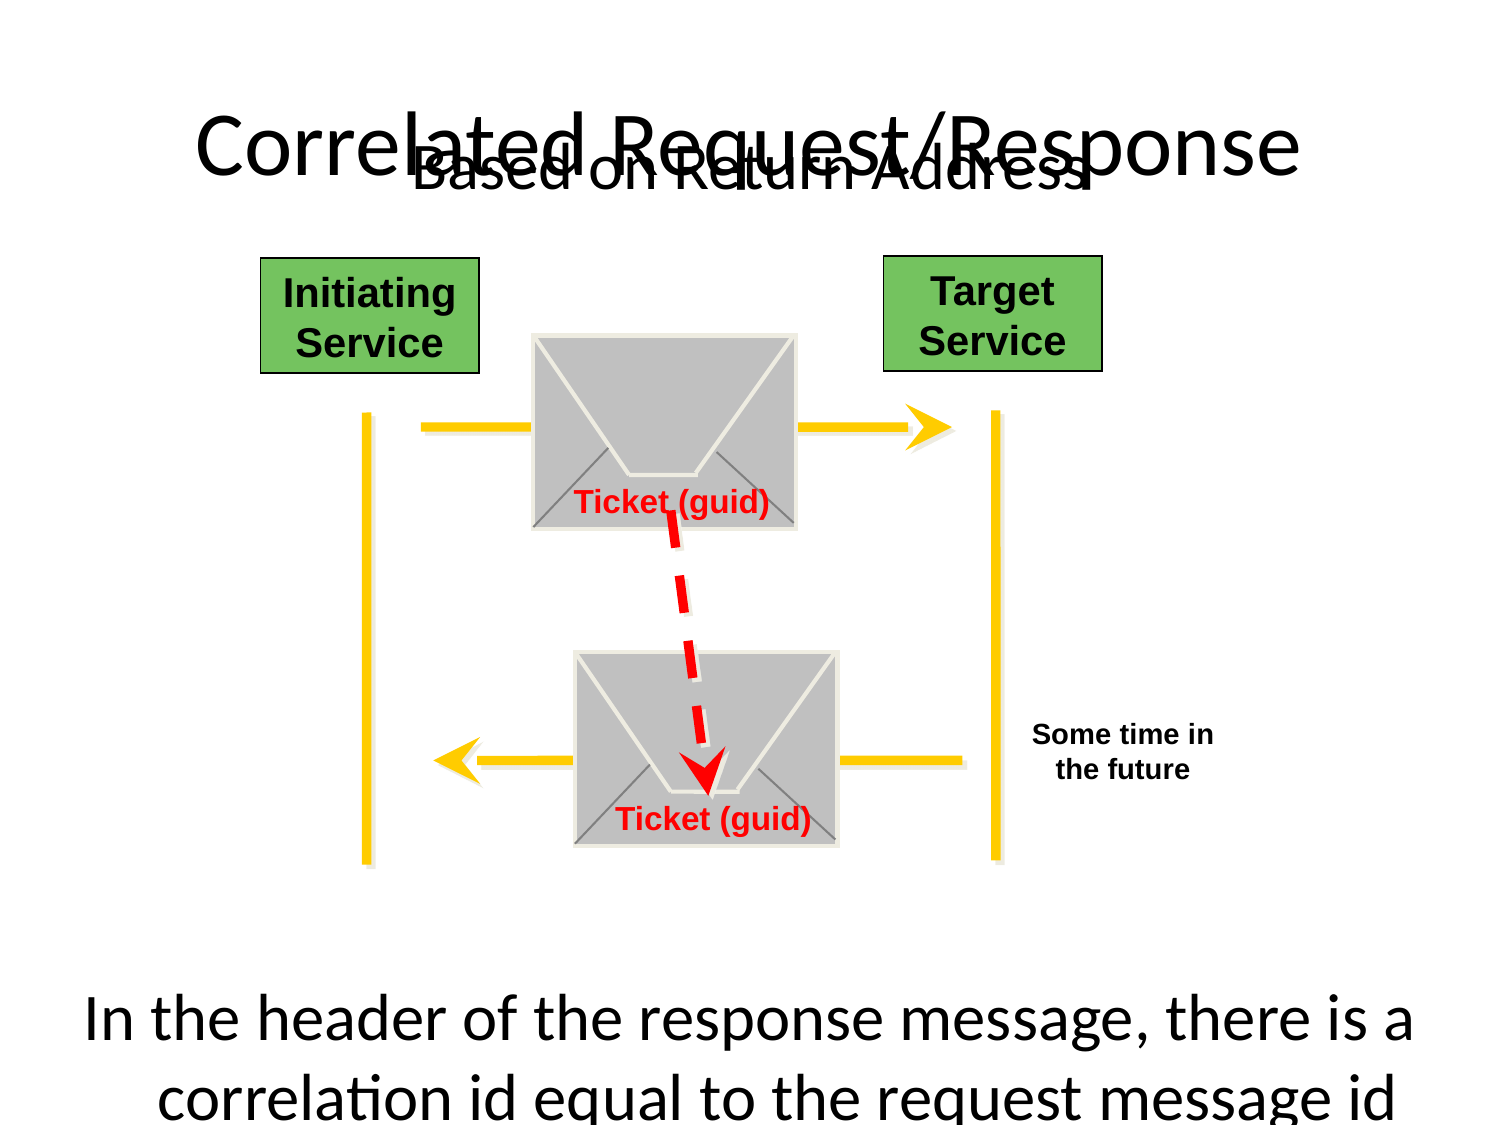

# Correlated Request/Response
Based on Return Address
Target Service
Initiating Service

Ticket (guid)

Some time in the future

Ticket (guid)

In the header of the response message, there is a correlation id equal to the request message id